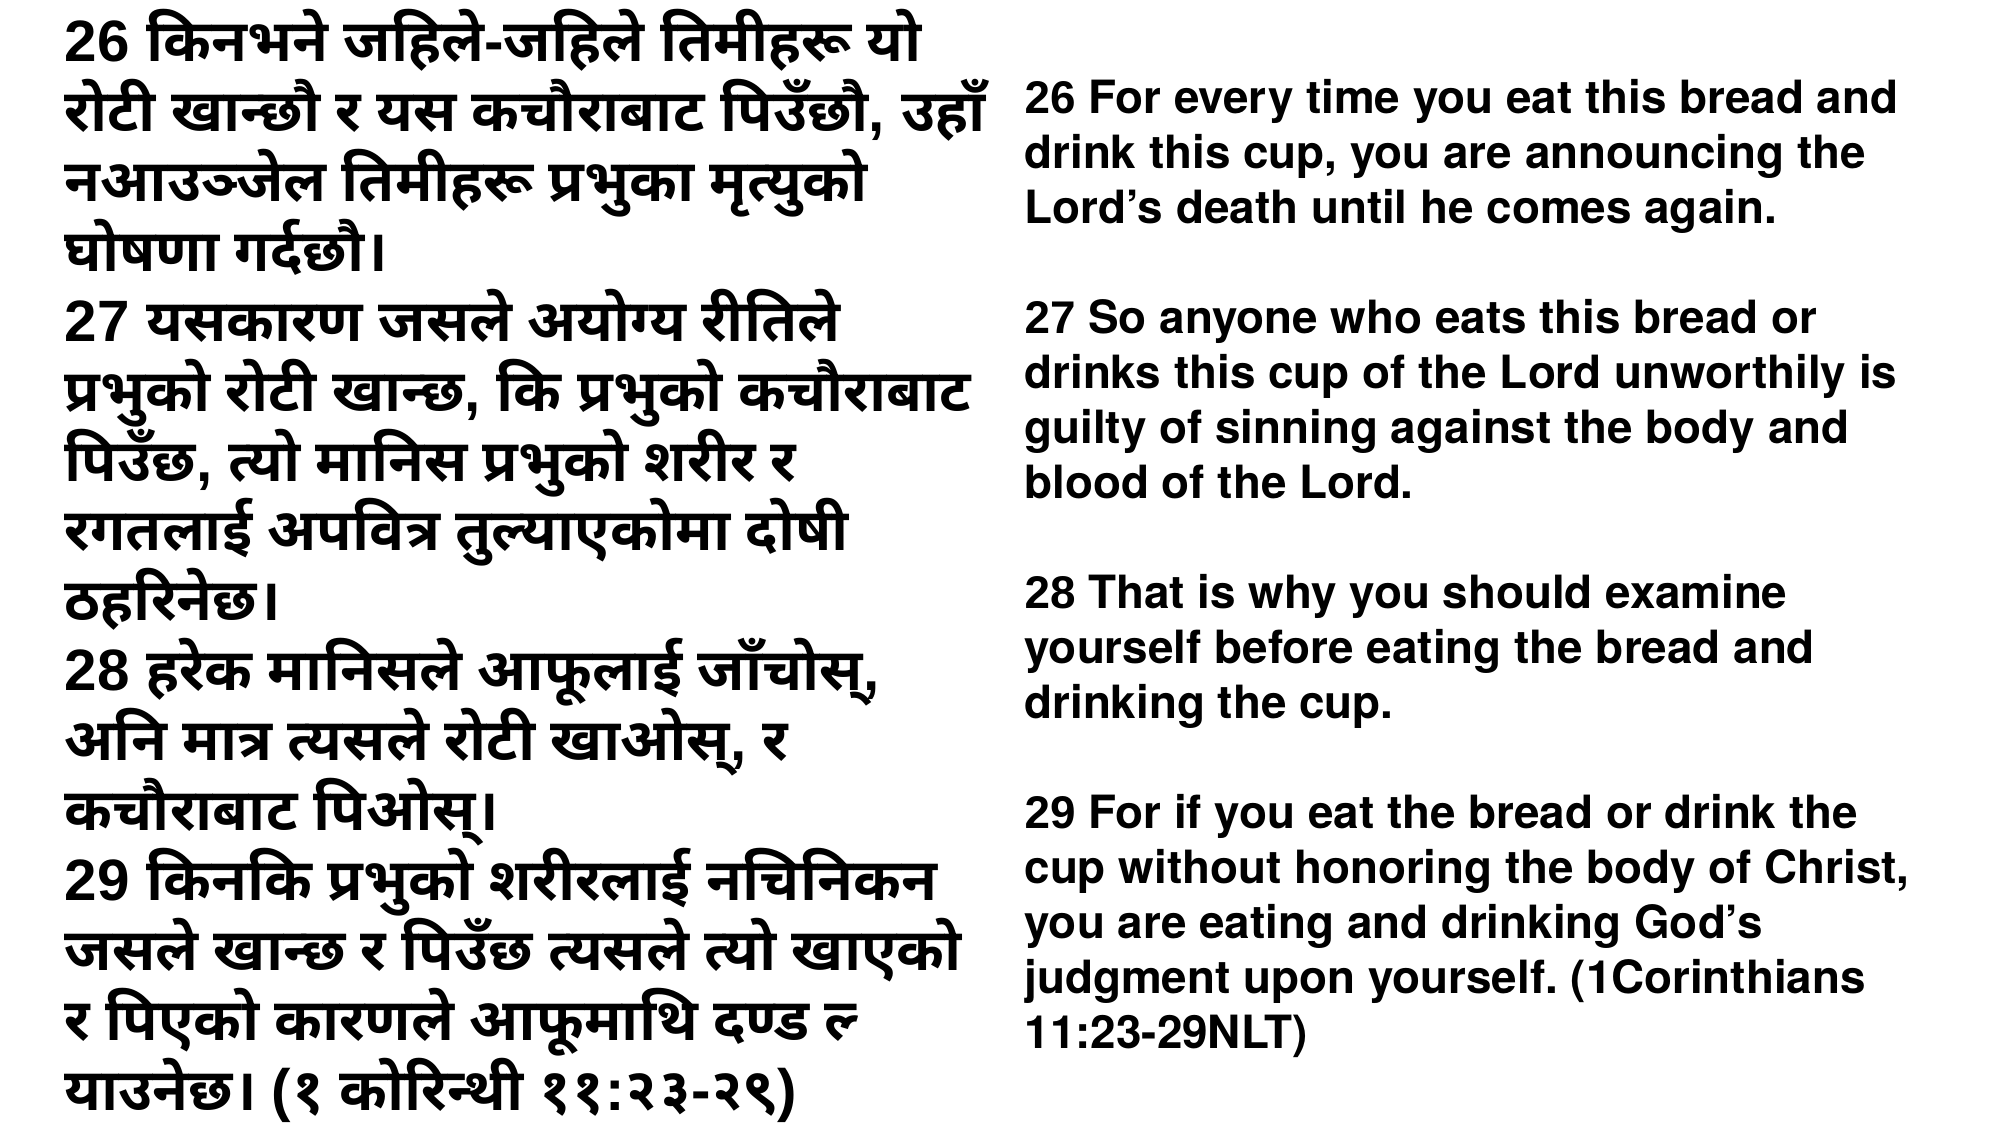

26 किनभने जहिले-जहिले तिमीहरू यो रोटी खान्‍छौ र यस कचौराबाट पिउँछौ, उहाँ नआउञ्‍जेल तिमीहरू प्रभुका मृत्‍युको घोषणा गर्दछौ।
27 यसकारण जसले अयोग्‍य रीतिले प्रभुको रोटी खान्‍छ, कि प्रभुको कचौराबाट पिउँछ, त्‍यो मानिस प्रभुको शरीर र रगतलाई अपवित्र तुल्‍याएकोमा दोषी ठहरिनेछ।
28 हरेक मानिसले आफूलाई जाँचोस्‌, अनि मात्र त्‍यसले रोटी खाओस्‌, र कचौराबाट पिओस्‌।
29 किनकि प्रभुको शरीरलाई नचिनिकन जसले खान्‍छ र पिउँछ त्‍यसले त्‍यो खाएको र पिएको कारणले आफूमाथि दण्‍ड ल्‍याउनेछ। (१ कोरिन्थी ११:२३-२९)
26 For every time you eat this bread and drink this cup, you are announcing the Lord’s death until he comes again.

27 So anyone who eats this bread or drinks this cup of the Lord unworthily is guilty of sinning against the body and blood of the Lord.

28 That is why you should examine yourself before eating the bread and drinking the cup.

29 For if you eat the bread or drink the cup without honoring the body of Christ, you are eating and drinking God’s judgment upon yourself. (1Corinthians 11:23-29NLT)